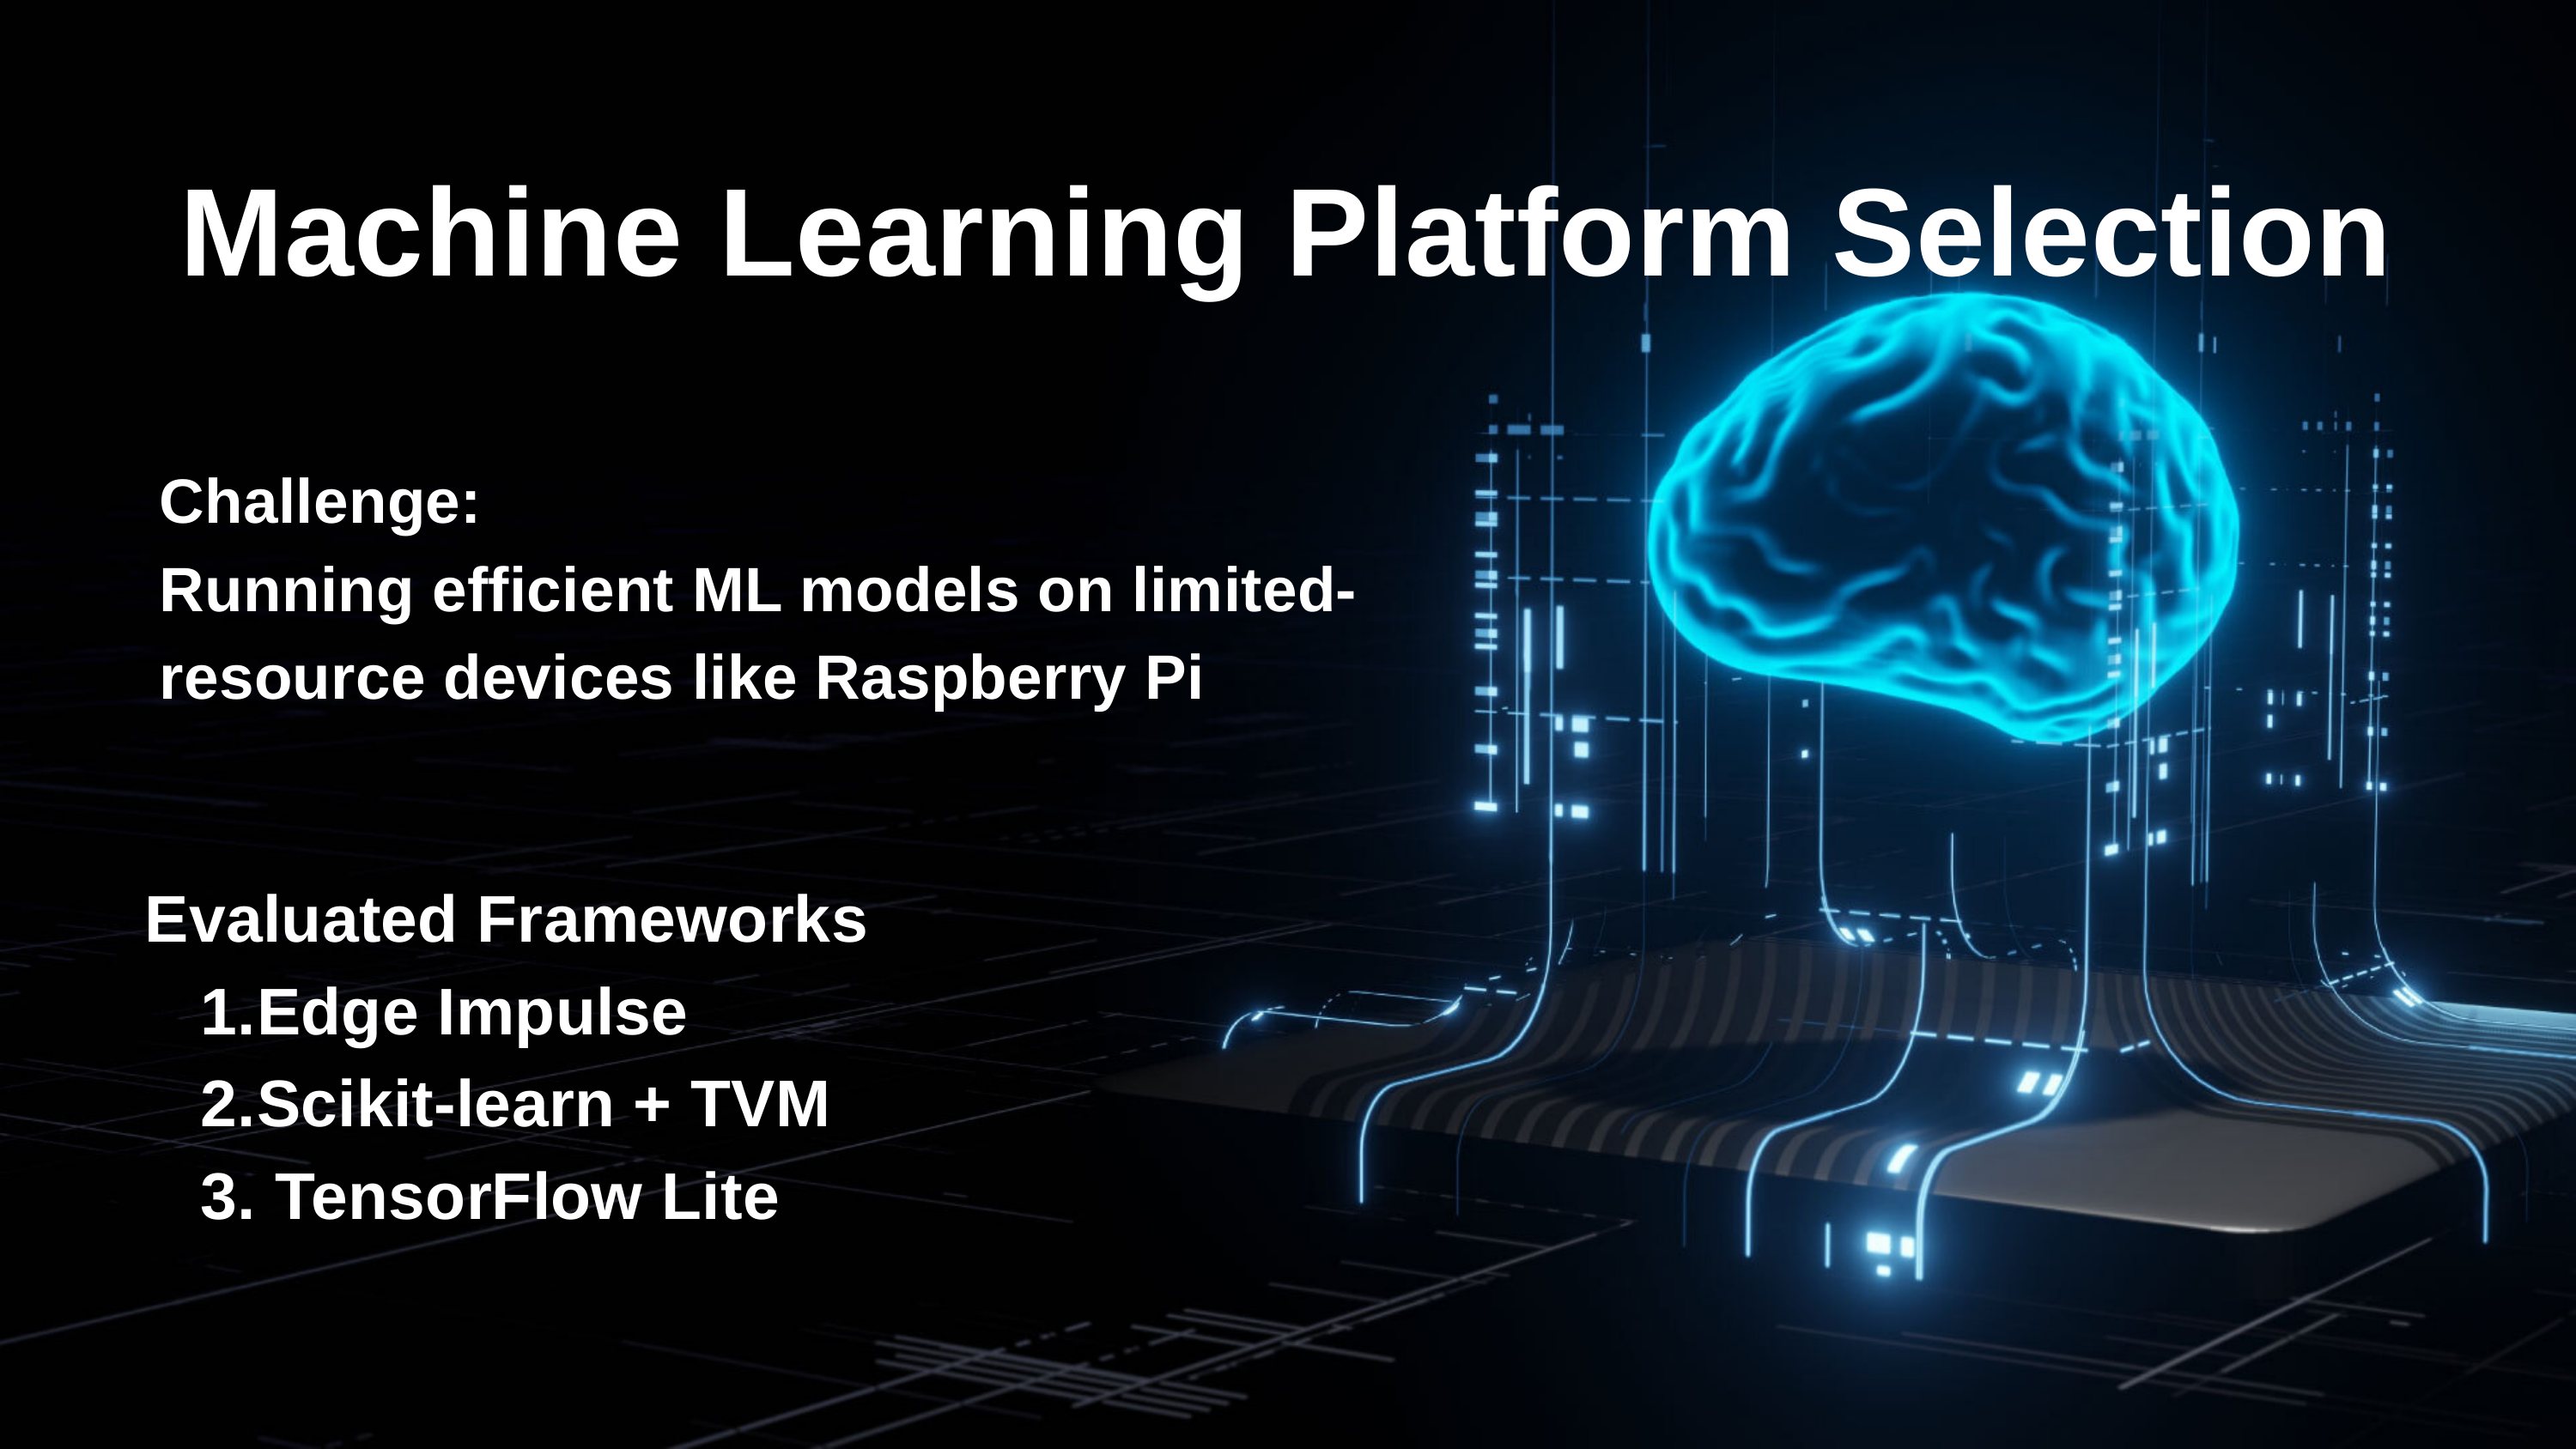

Machine Learning Platform Selection
Challenge:
Running efficient ML models on limited-resource devices like Raspberry Pi
Evaluated Frameworks
Edge Impulse
Scikit-learn + TVM
 TensorFlow Lite